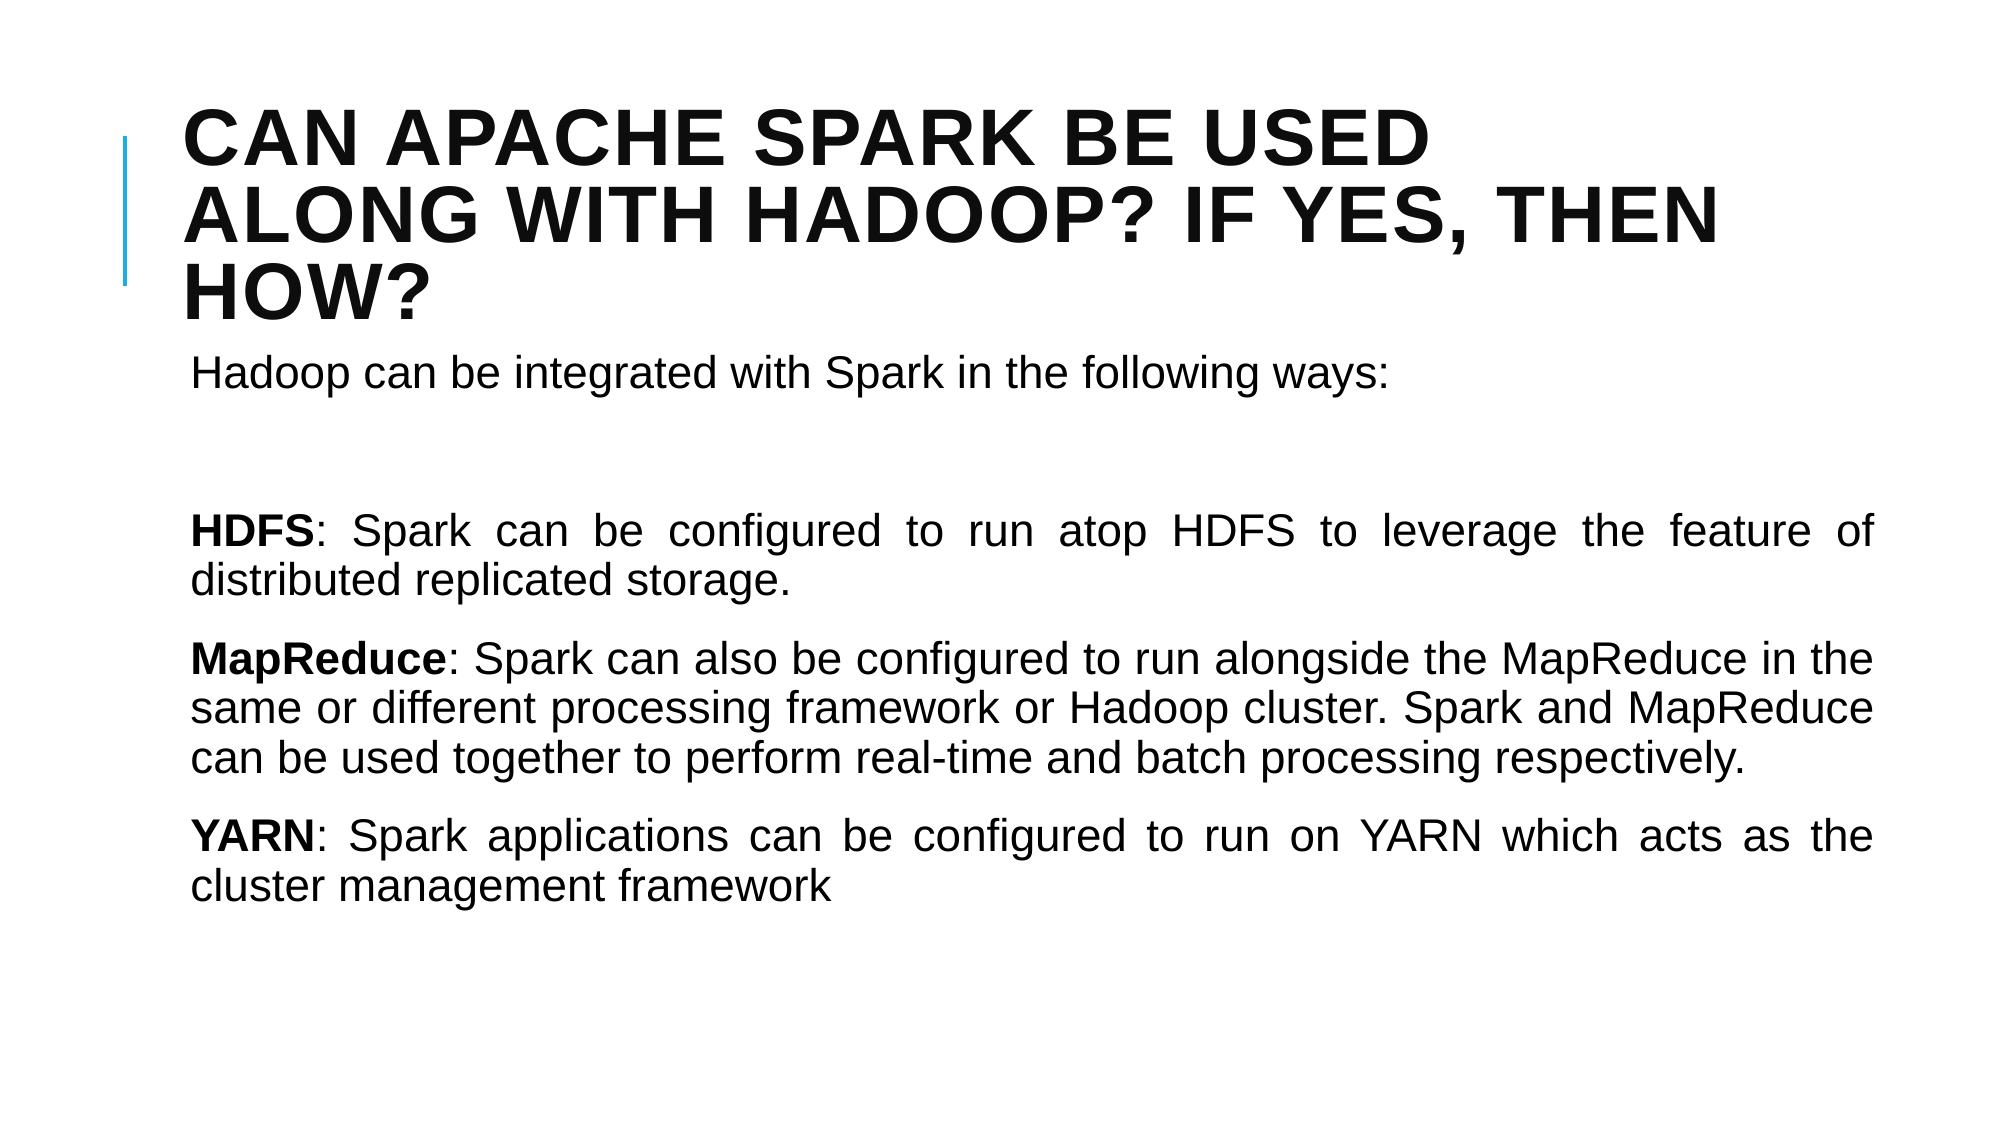

# Can Apache Spark be used along with Hadoop? If yes, then how?
Hadoop can be integrated with Spark in the following ways:

HDFS: Spark can be configured to run atop HDFS to leverage the feature of distributed replicated storage.
MapReduce: Spark can also be configured to run alongside the MapReduce in the same or different processing framework or Hadoop cluster. Spark and MapReduce can be used together to perform real-time and batch processing respectively.
YARN: Spark applications can be configured to run on YARN which acts as the cluster management framework